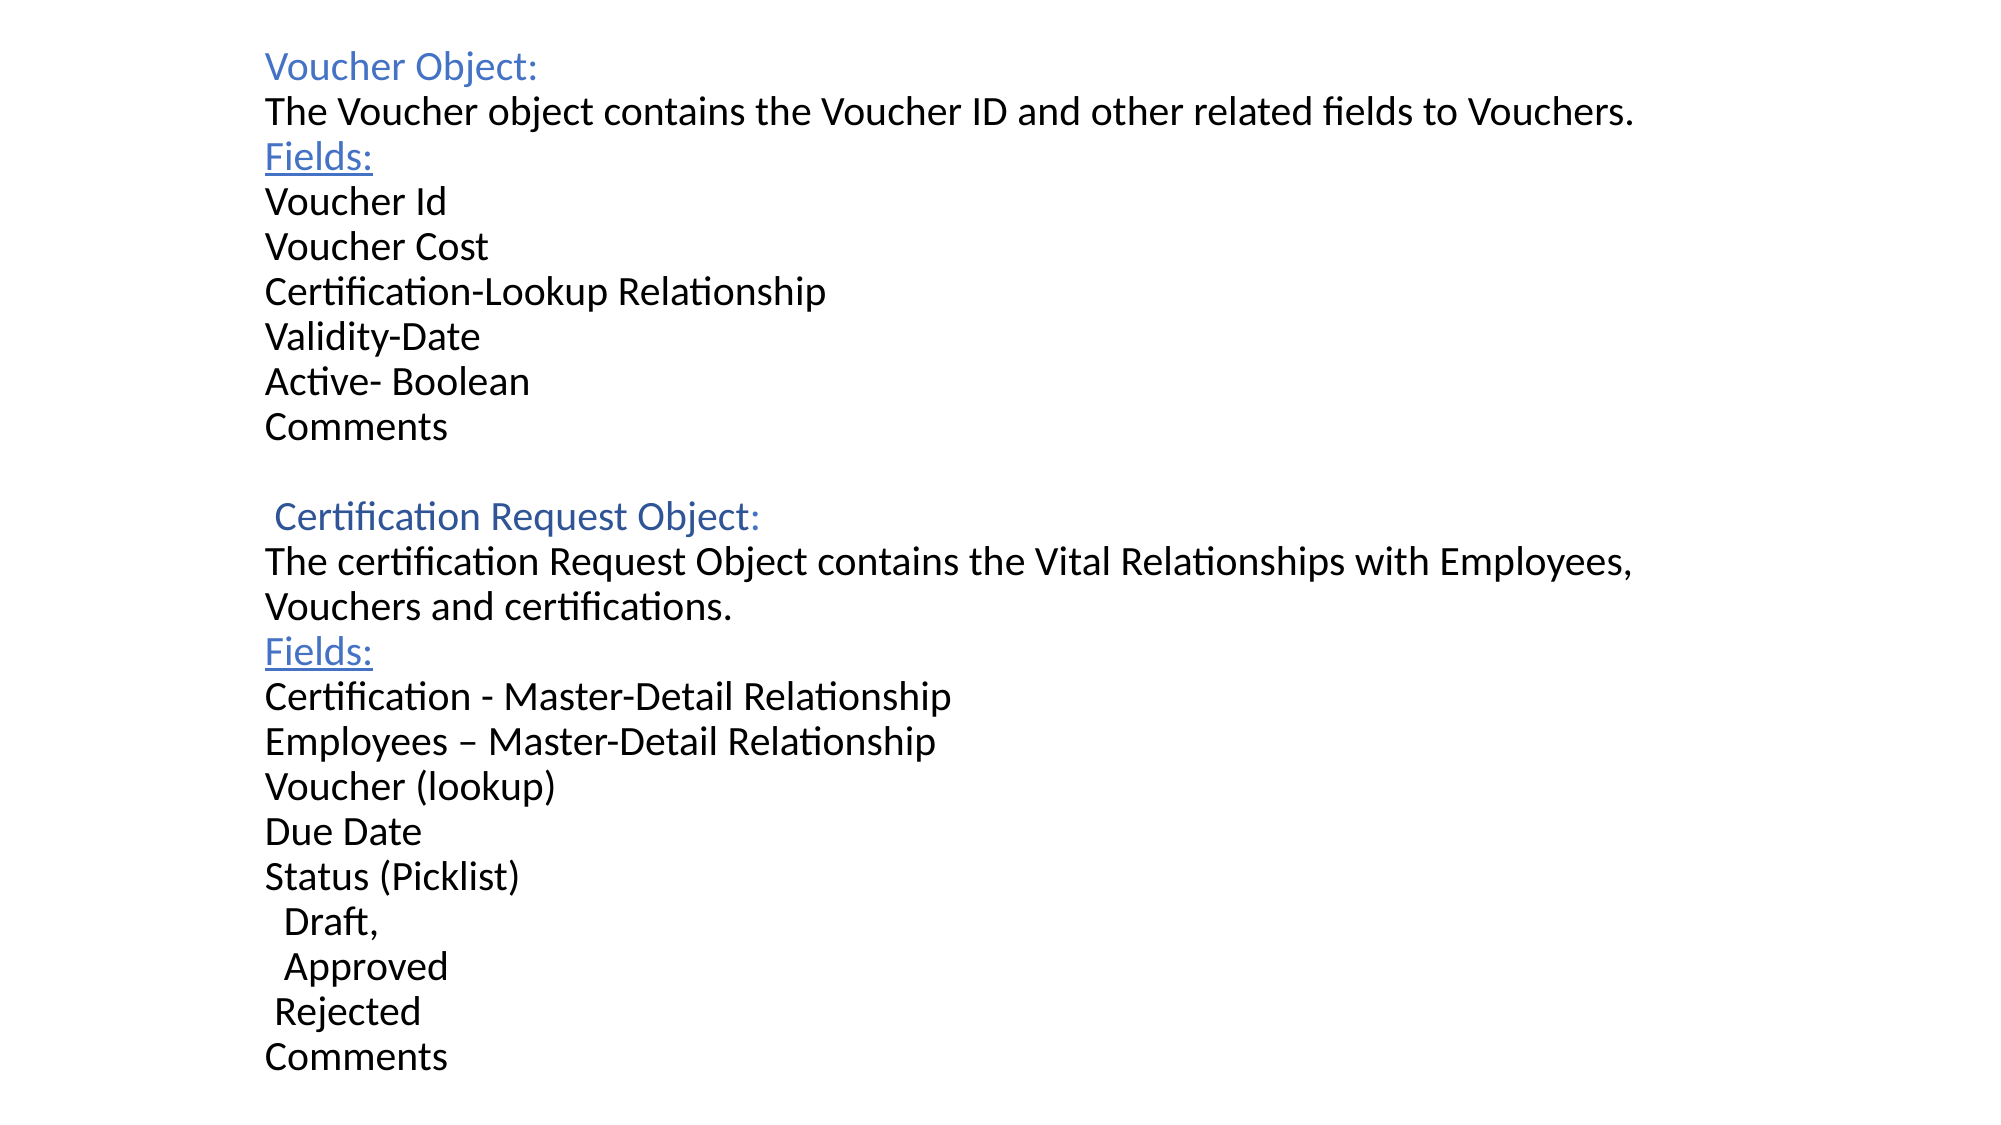

# Voucher Object: The Voucher object contains the Voucher ID and other related fields to Vouchers. Fields: Voucher Id Voucher Cost Certification-Lookup Relationship Validity-Date Active- Boolean Comments     Certification Request Object: The certification Request Object contains the Vital Relationships with Employees, Vouchers and certifications. Fields: Certification - Master-Detail Relationship Employees – Master-Detail Relationship Voucher (lookup) Due Date Status (Picklist) Draft, Approved Rejected Comments